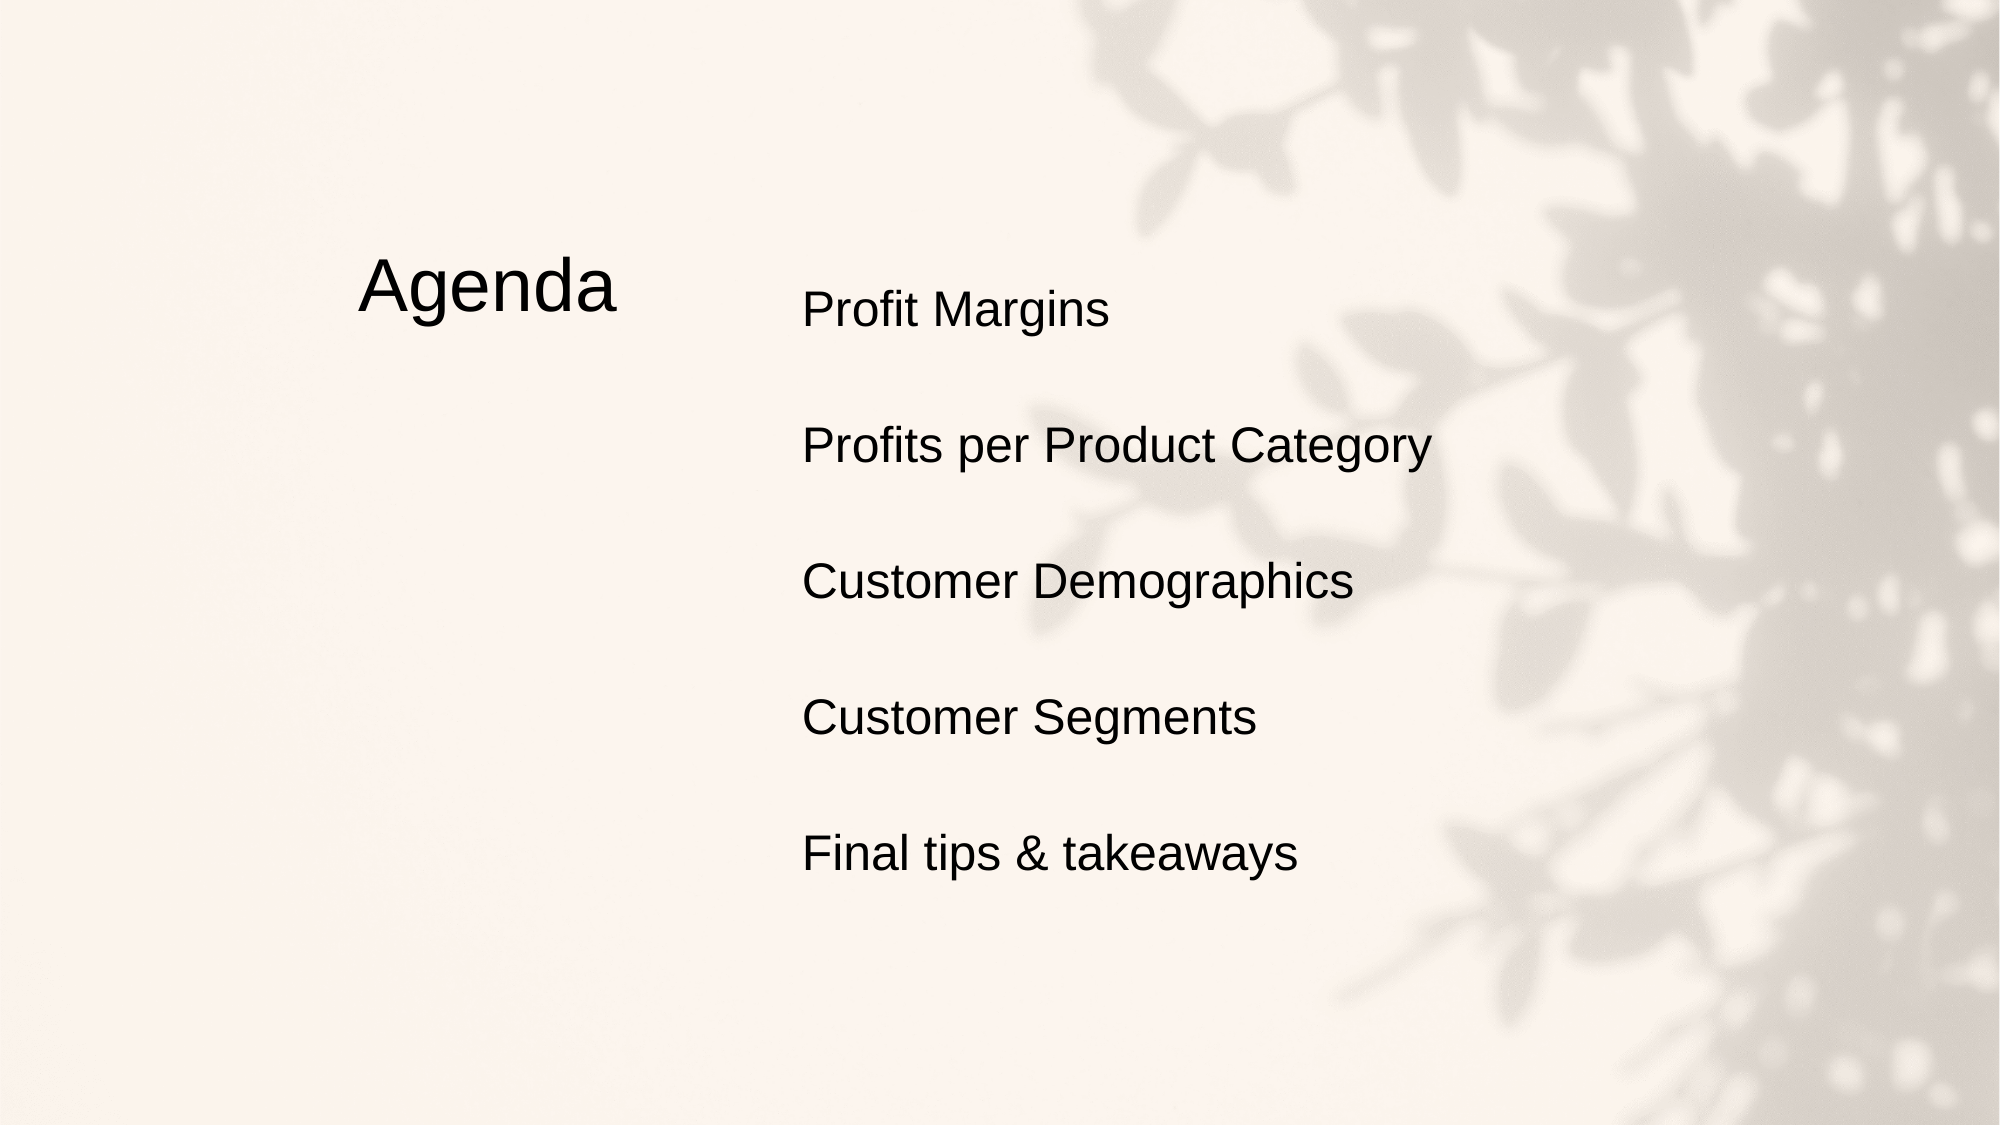

# Agenda
Profit Margins
Profits per Product Category
Customer Demographics
Customer Segments
Final tips & takeaways